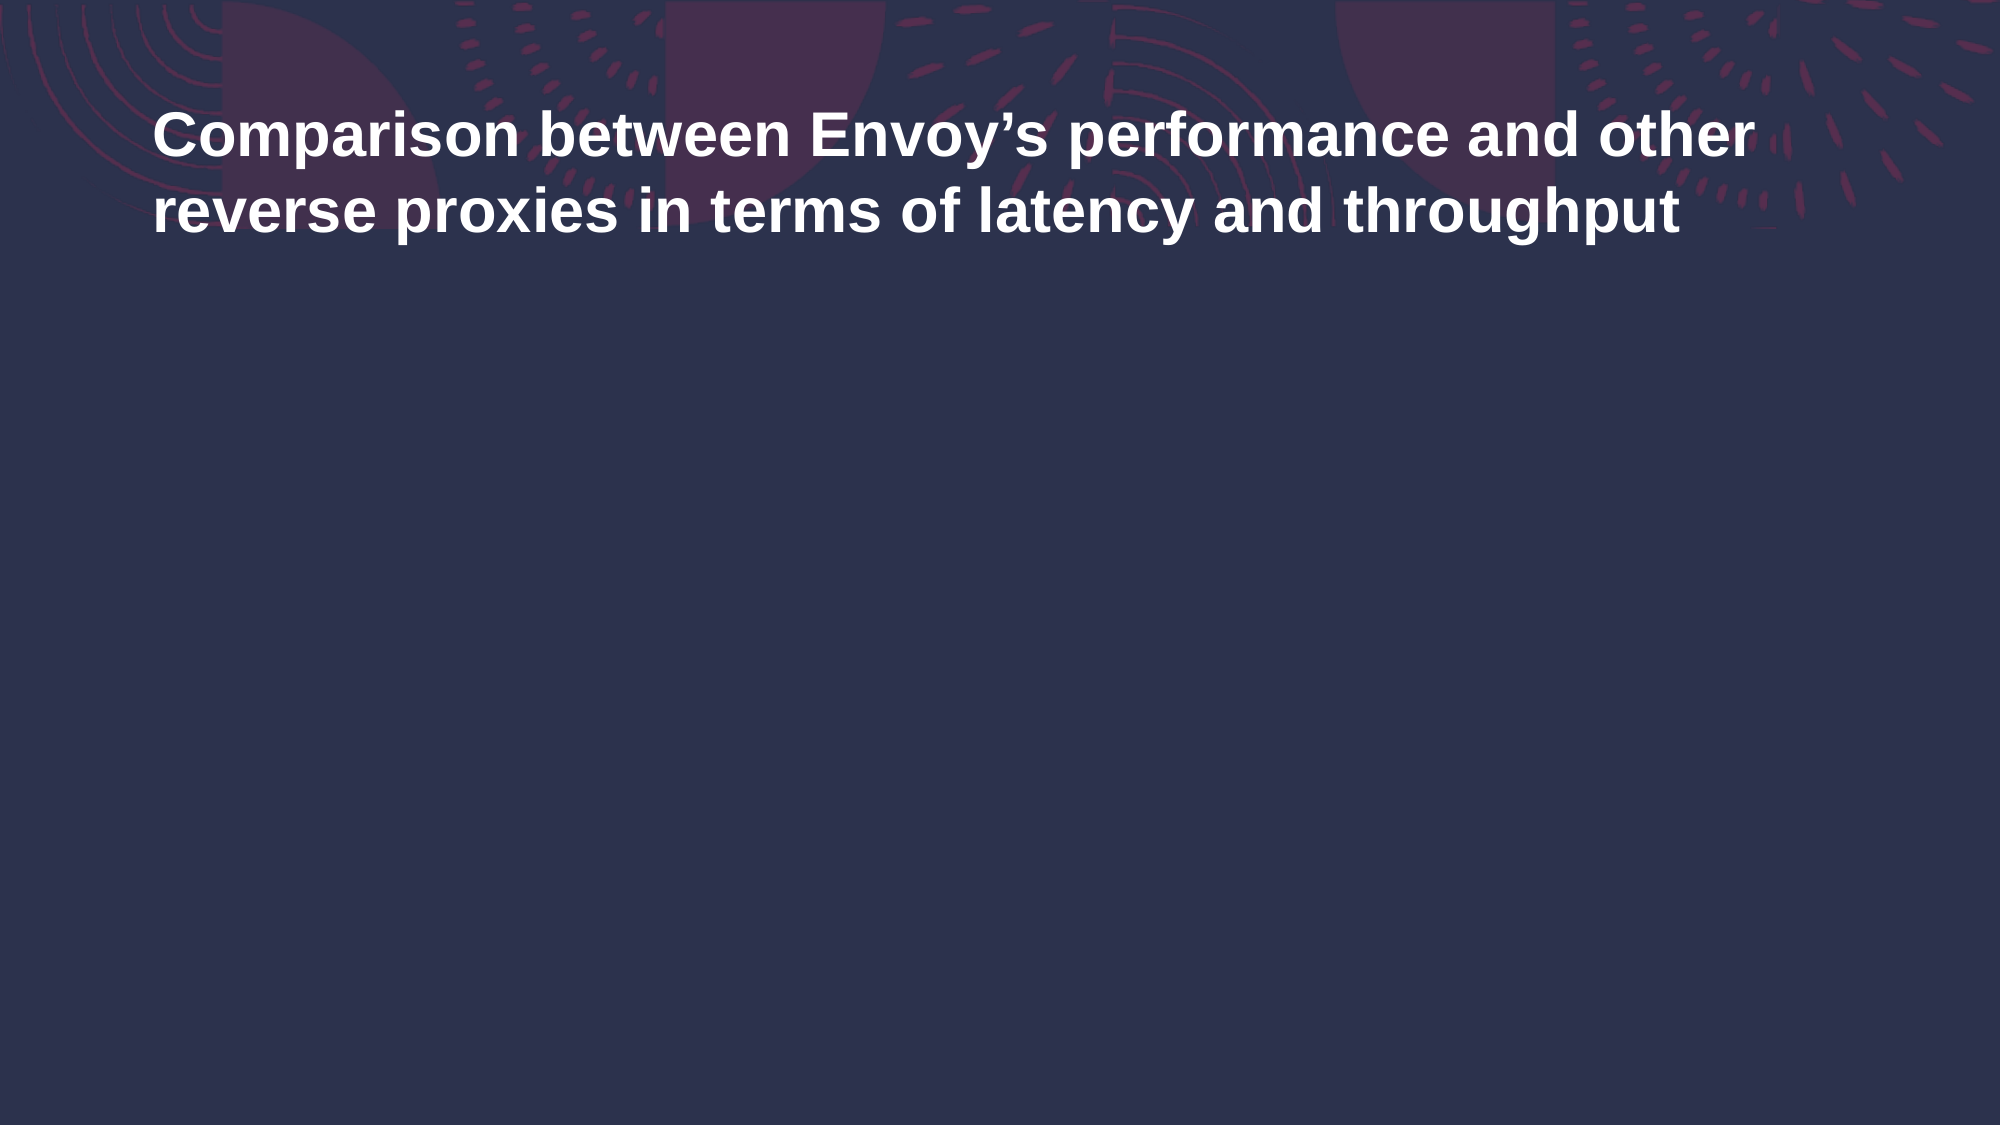

# Comparison between Envoy’s performance and other reverse proxies in terms of latency and throughput